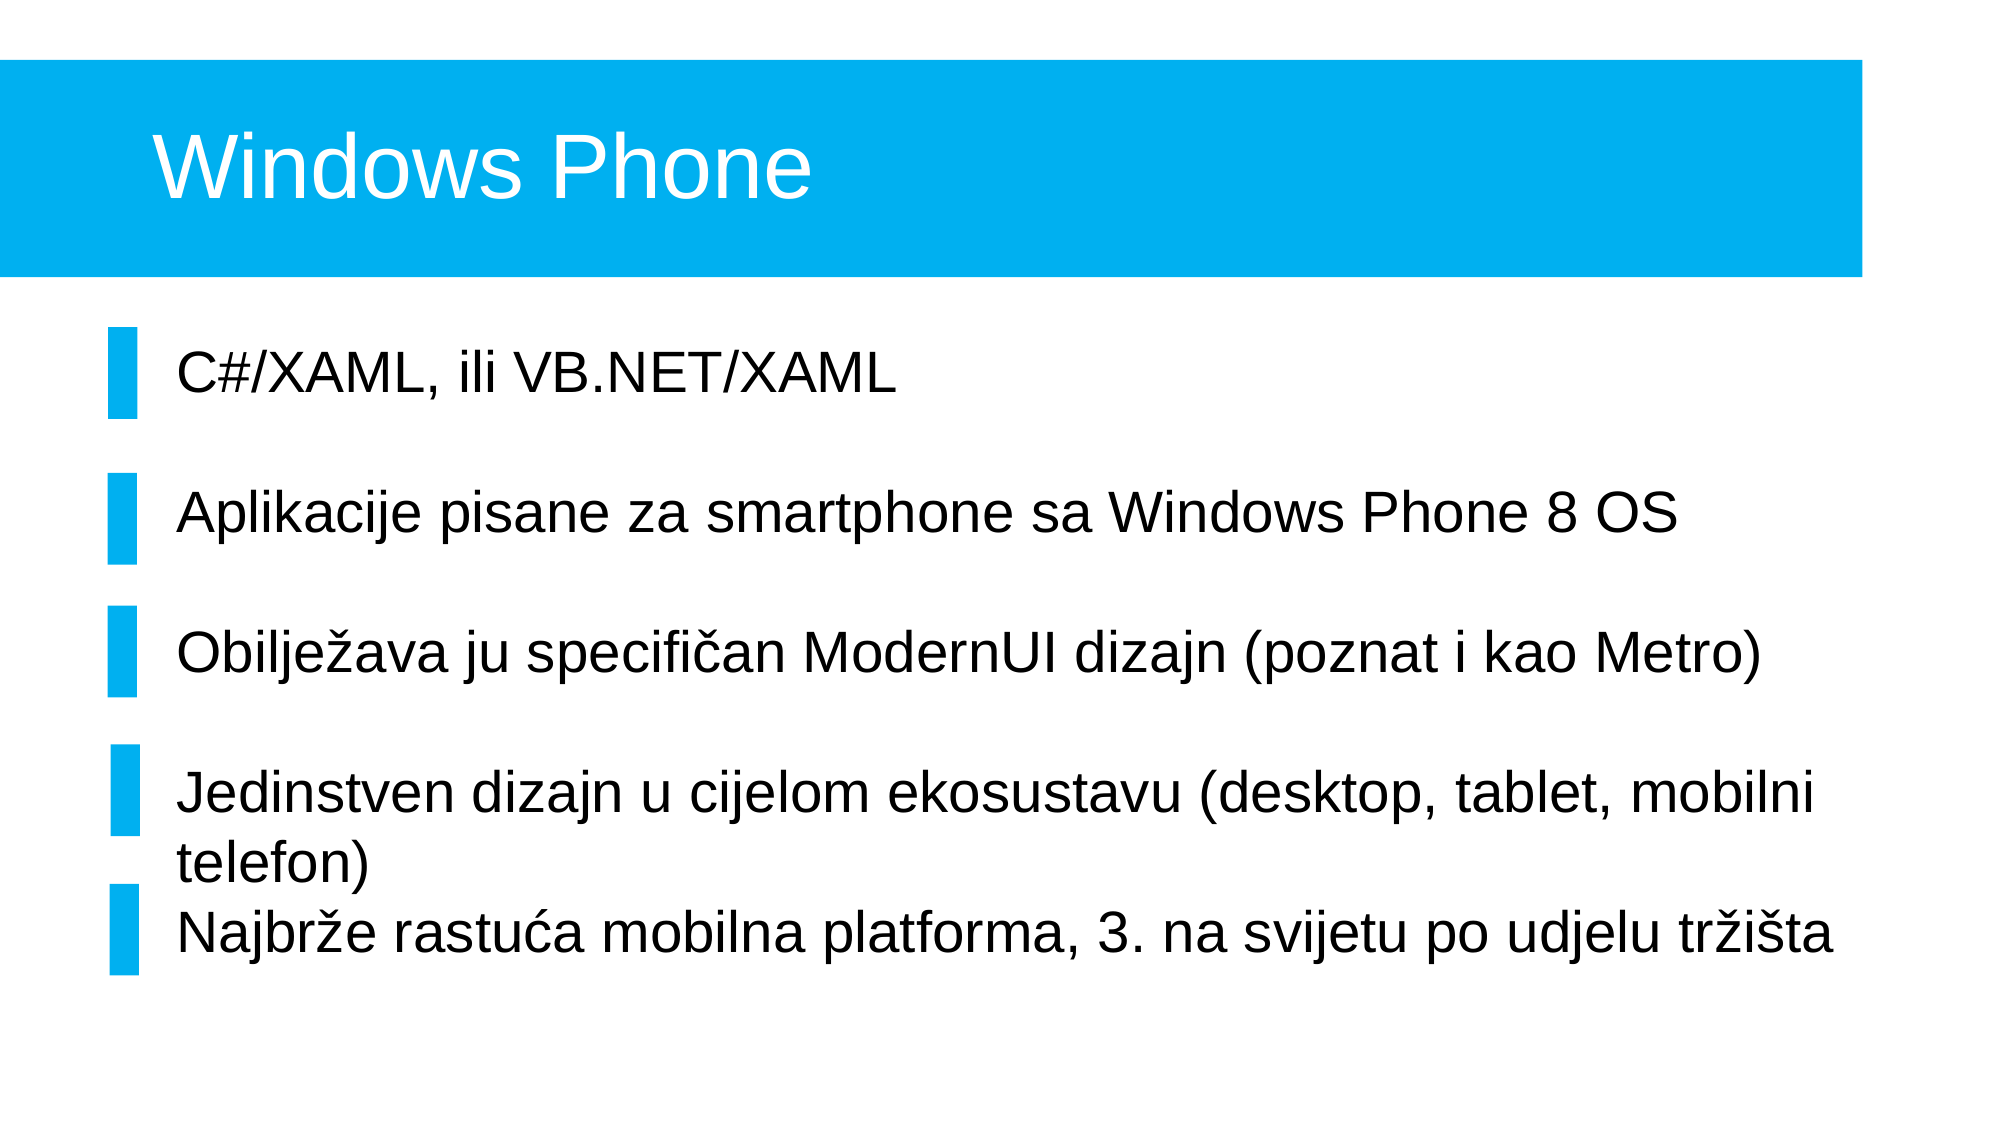

# Windows Phone

C#/XAML, ili VB.NET/XAML

Aplikacije pisane za smartphone sa Windows Phone 8 OS

Obilježava ju specifičan ModernUI dizajn (poznat i kao Metro)

Jedinstven dizajn u cijelom ekosustavu (desktop, tablet, mobilni telefon)
Najbrže rastuća mobilna platforma, 3. na svijetu po udjelu tržišta